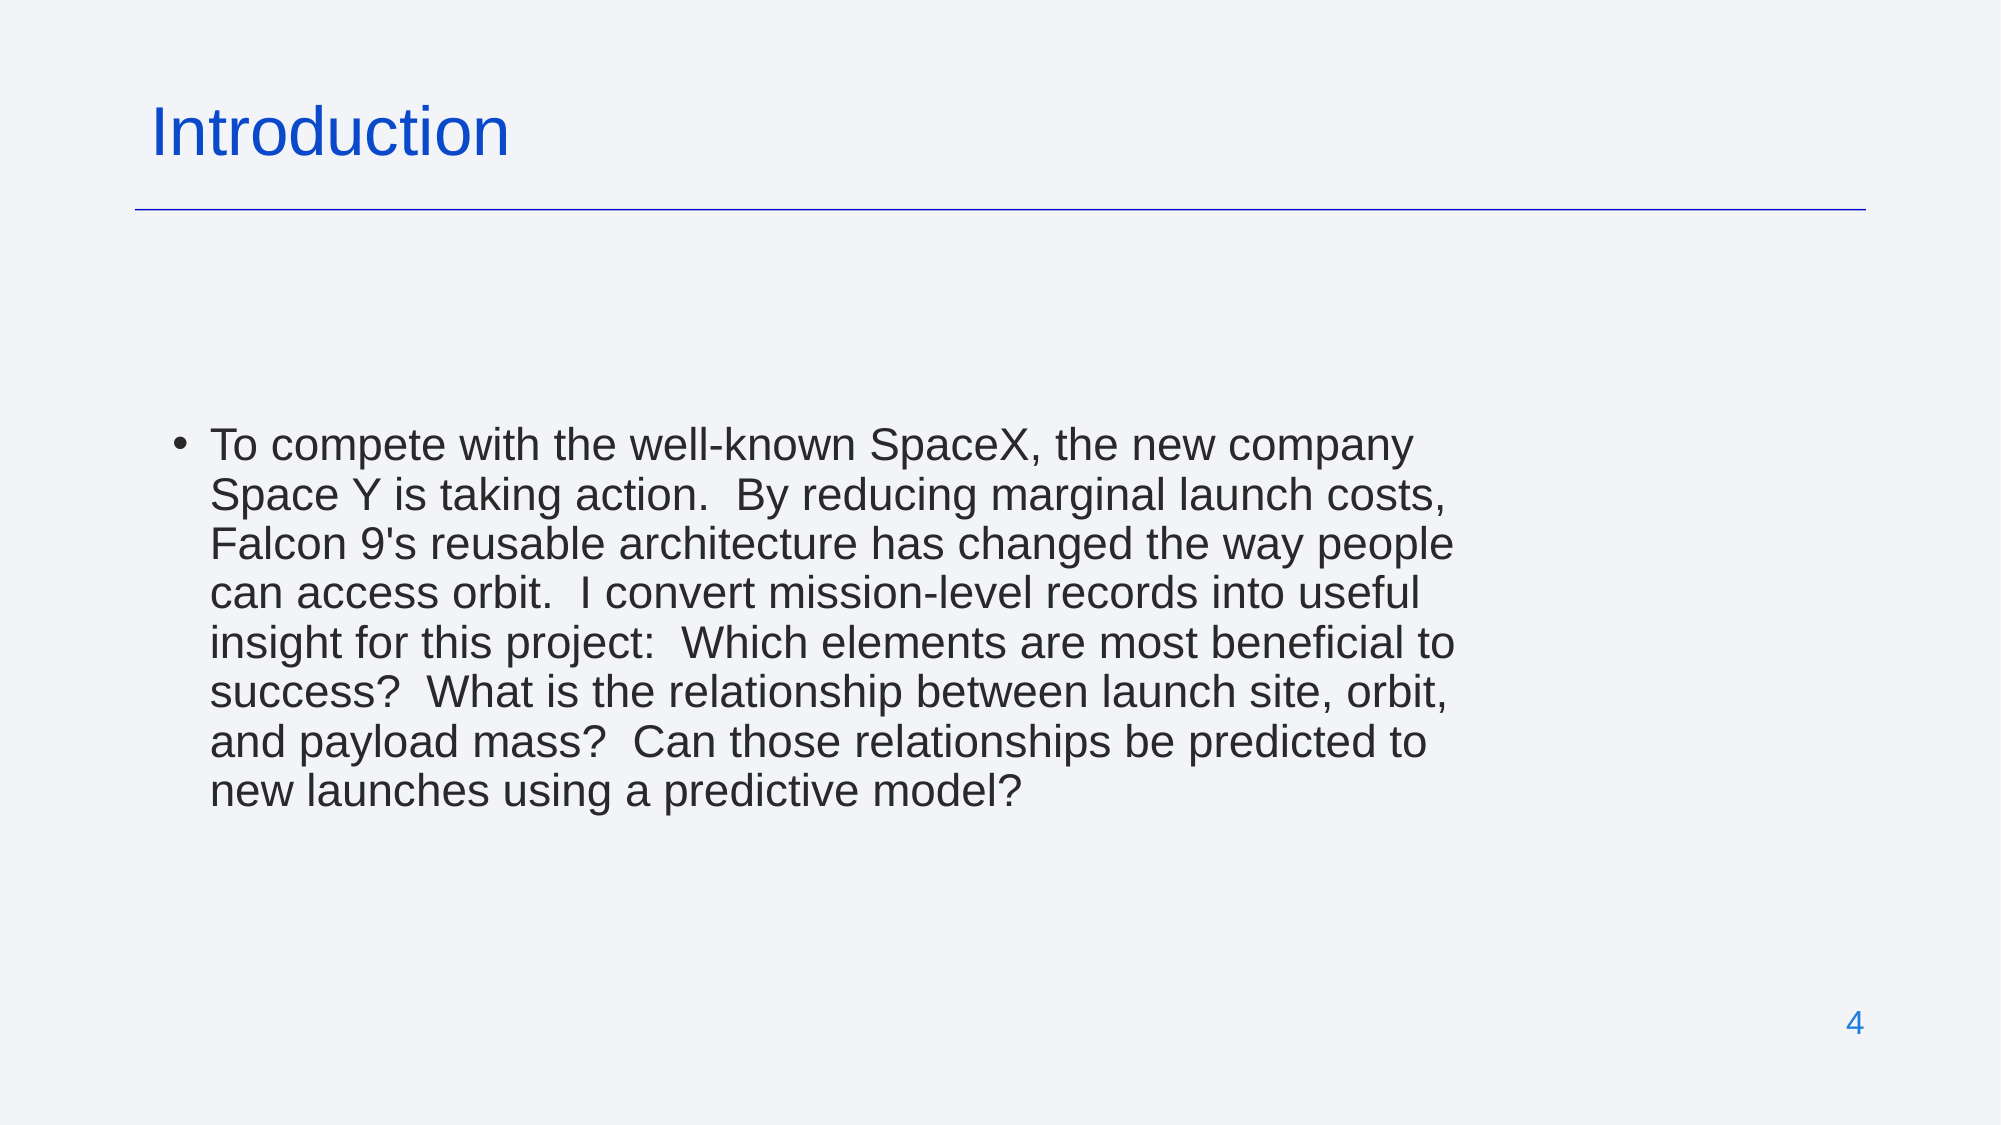

Introduction
To compete with the well-known SpaceX, the new company Space Y is taking action.  By reducing marginal launch costs, Falcon 9's reusable architecture has changed the way people can access orbit.  I convert mission-level records into useful insight for this project:  Which elements are most beneficial to success?  What is the relationship between launch site, orbit, and payload mass?  Can those relationships be predicted to new launches using a predictive model?
4